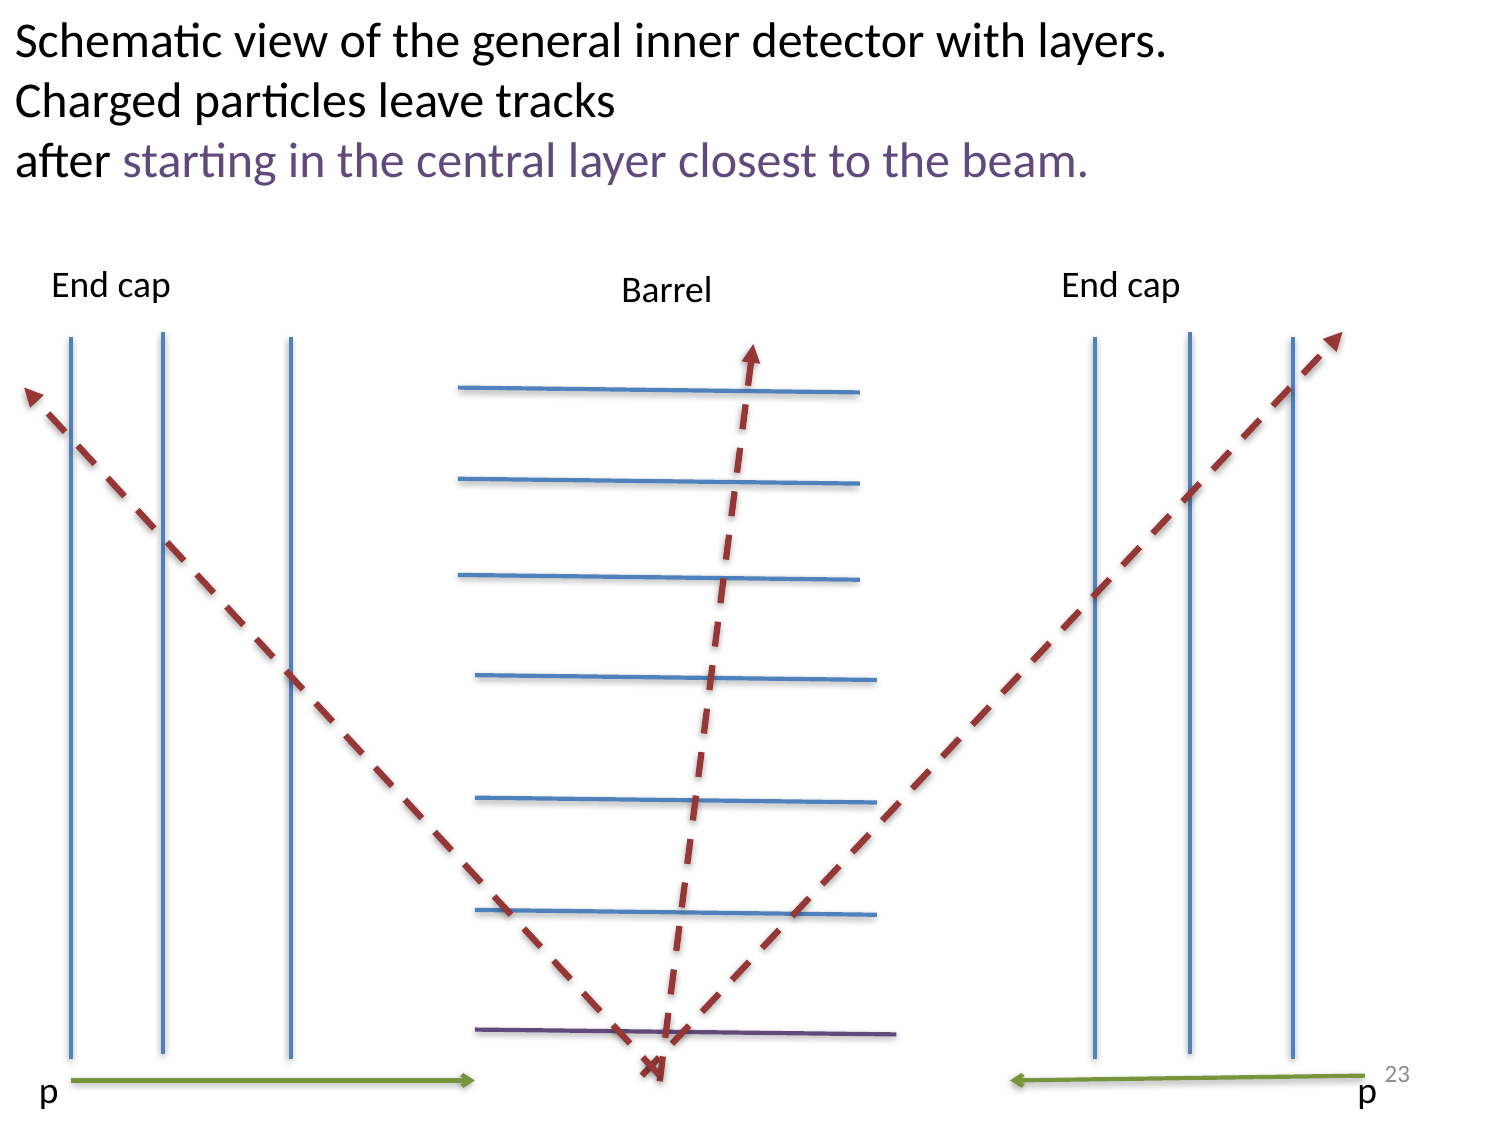

Schematic view of the general inner detector with layers.
Charged particles leave tracks
after starting in the central layer closest to the beam.

End cap
End cap
Barrel
23
p
p